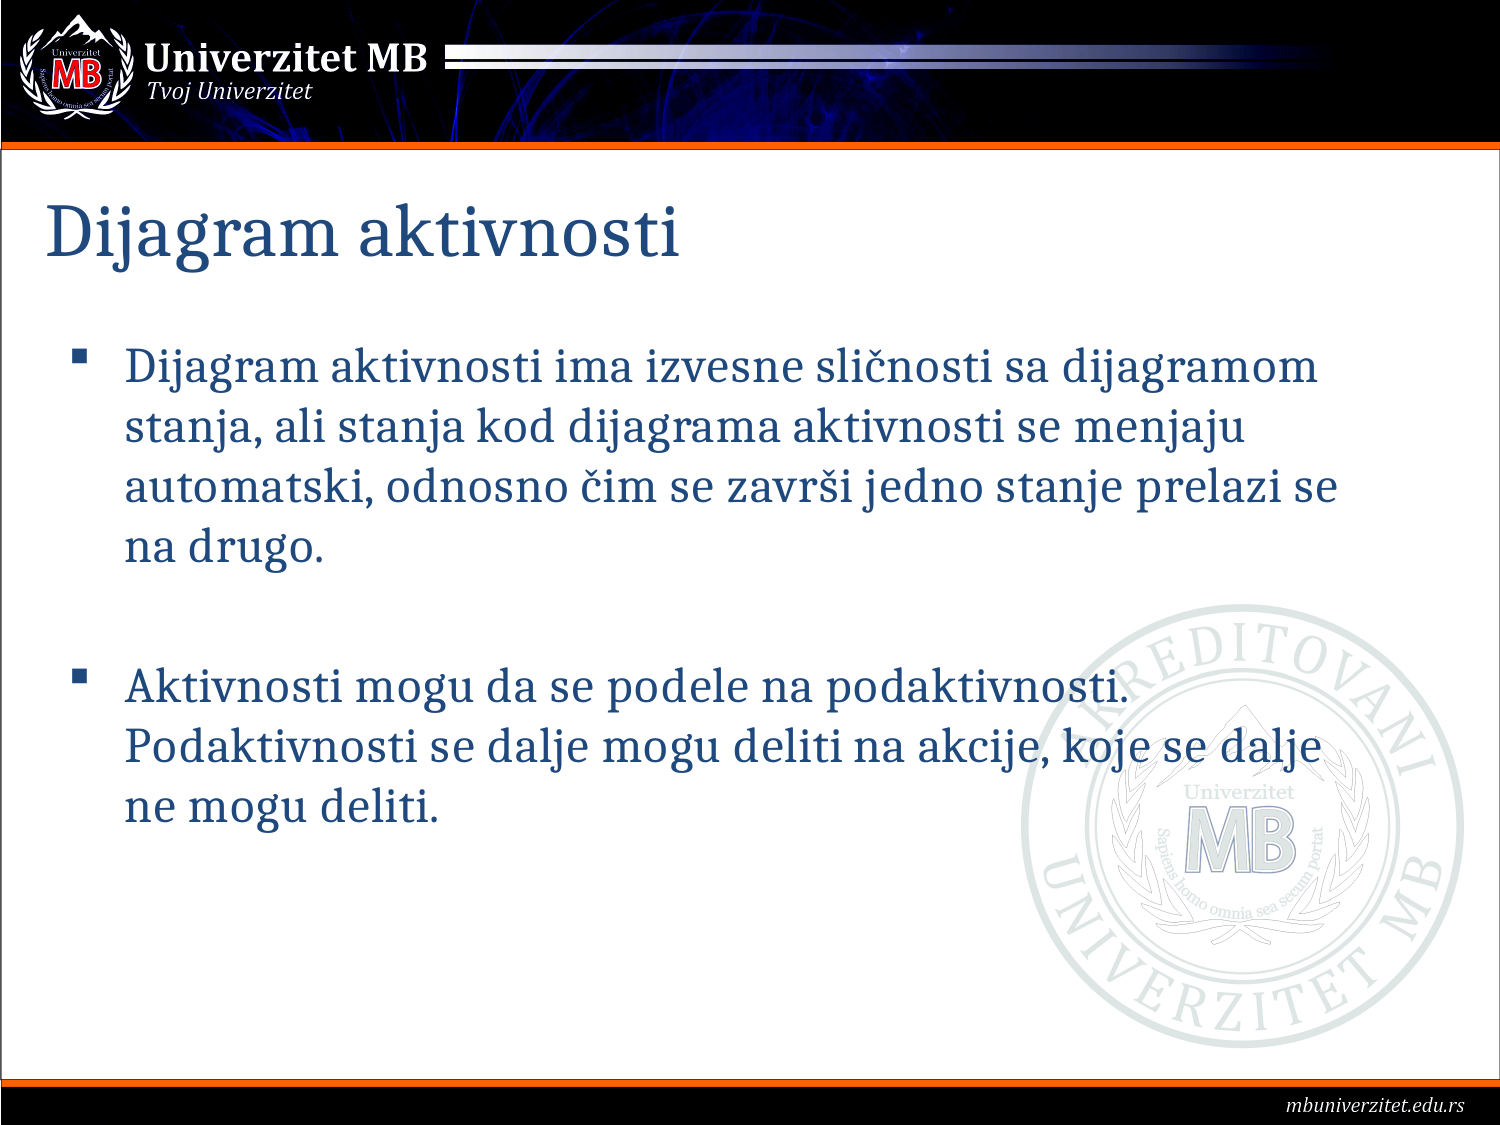

# Dijagram aktivnosti
Dijagram aktivnosti ima izvesne sličnosti sa dijagramom stanja, ali stanja kod dijagrama aktivnosti se menjaju automatski, odnosno čim se završi jedno stanje prelazi se na drugo.

Aktivnosti mogu da se podele na podaktivnosti.  Podaktivnosti se dalje mogu deliti na akcije, koje se dalje ne mogu deliti.